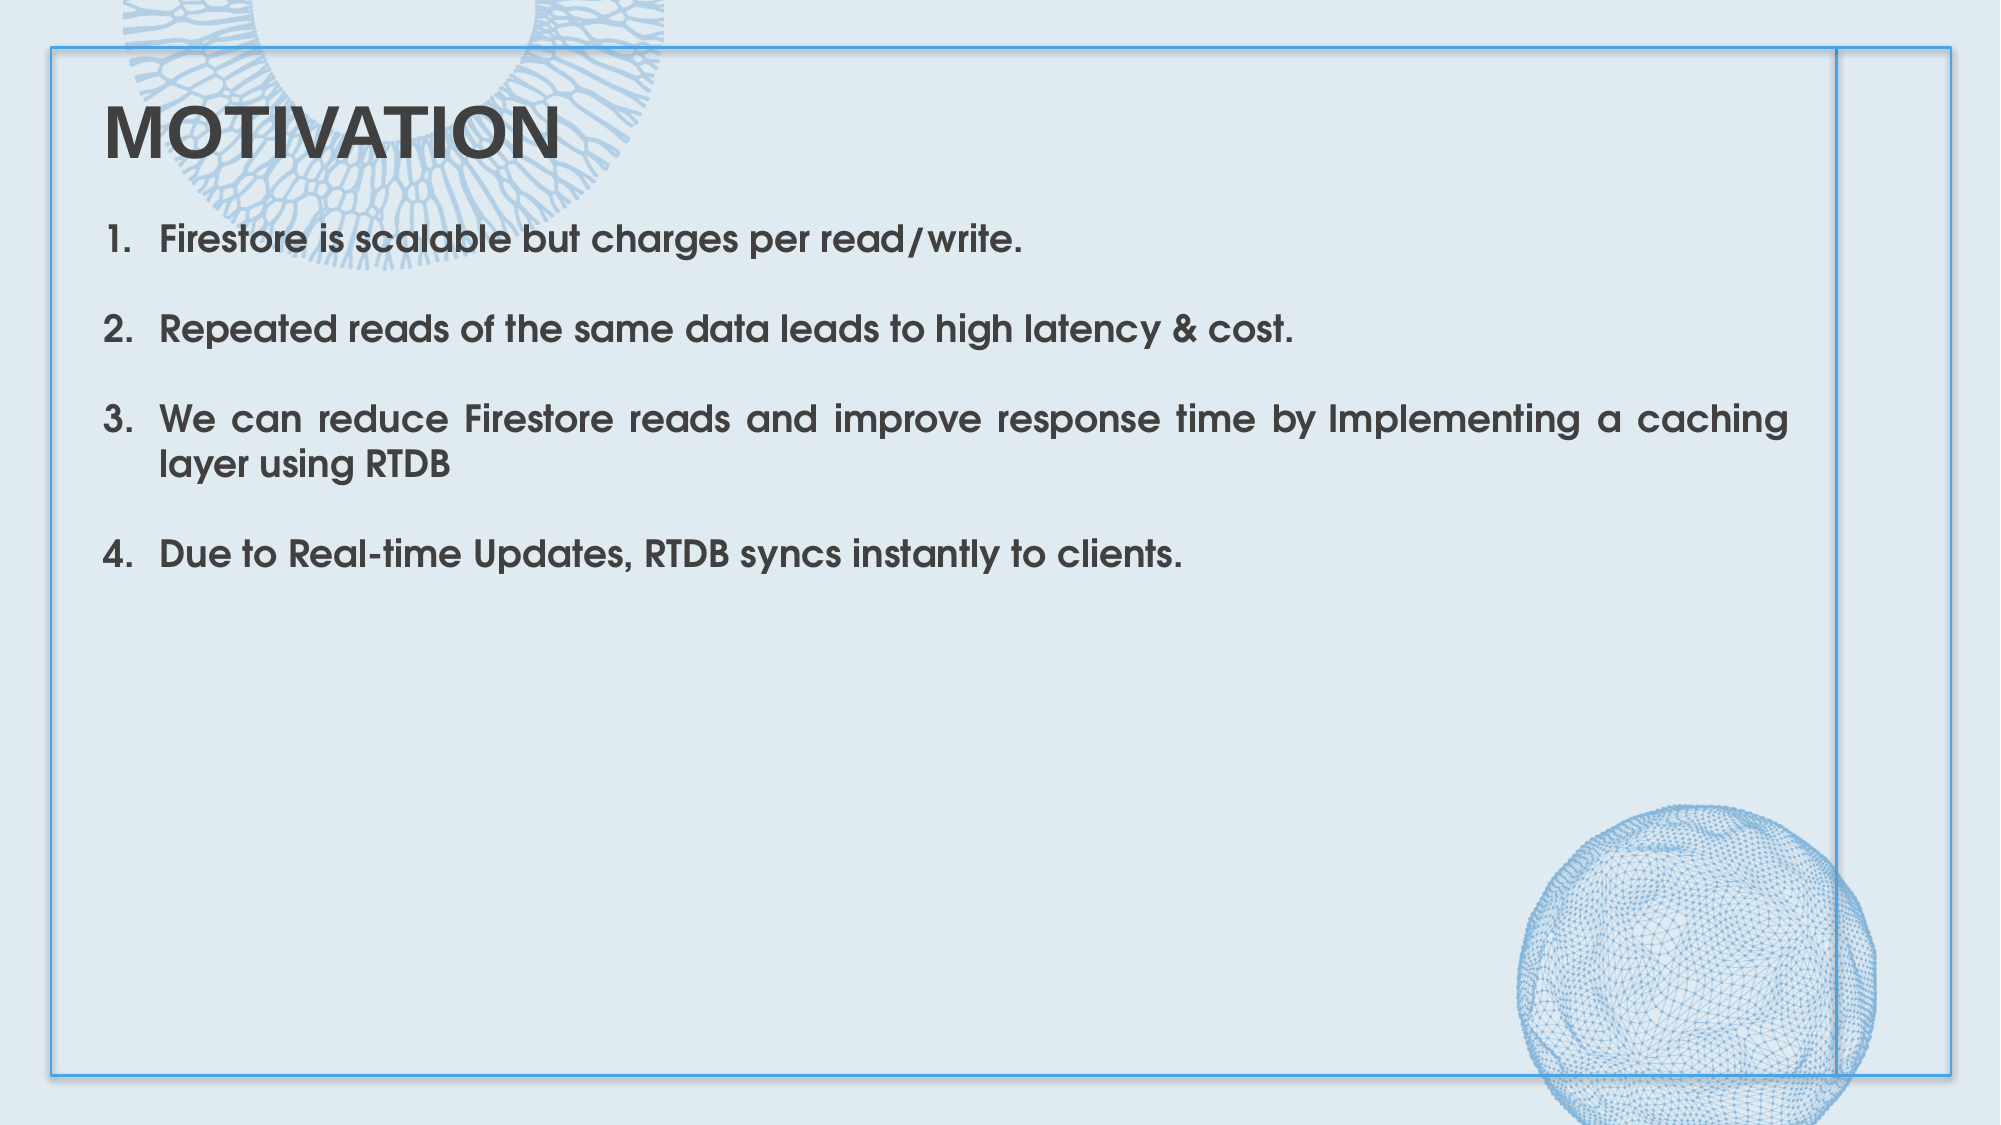

# motivation
Firestore is scalable but charges per read/write.

Repeated reads of the same data leads to high latency & cost.

We can reduce Firestore reads and improve response time by Implementing a caching layer using RTDB

Due to Real-time Updates, RTDB syncs instantly to clients.